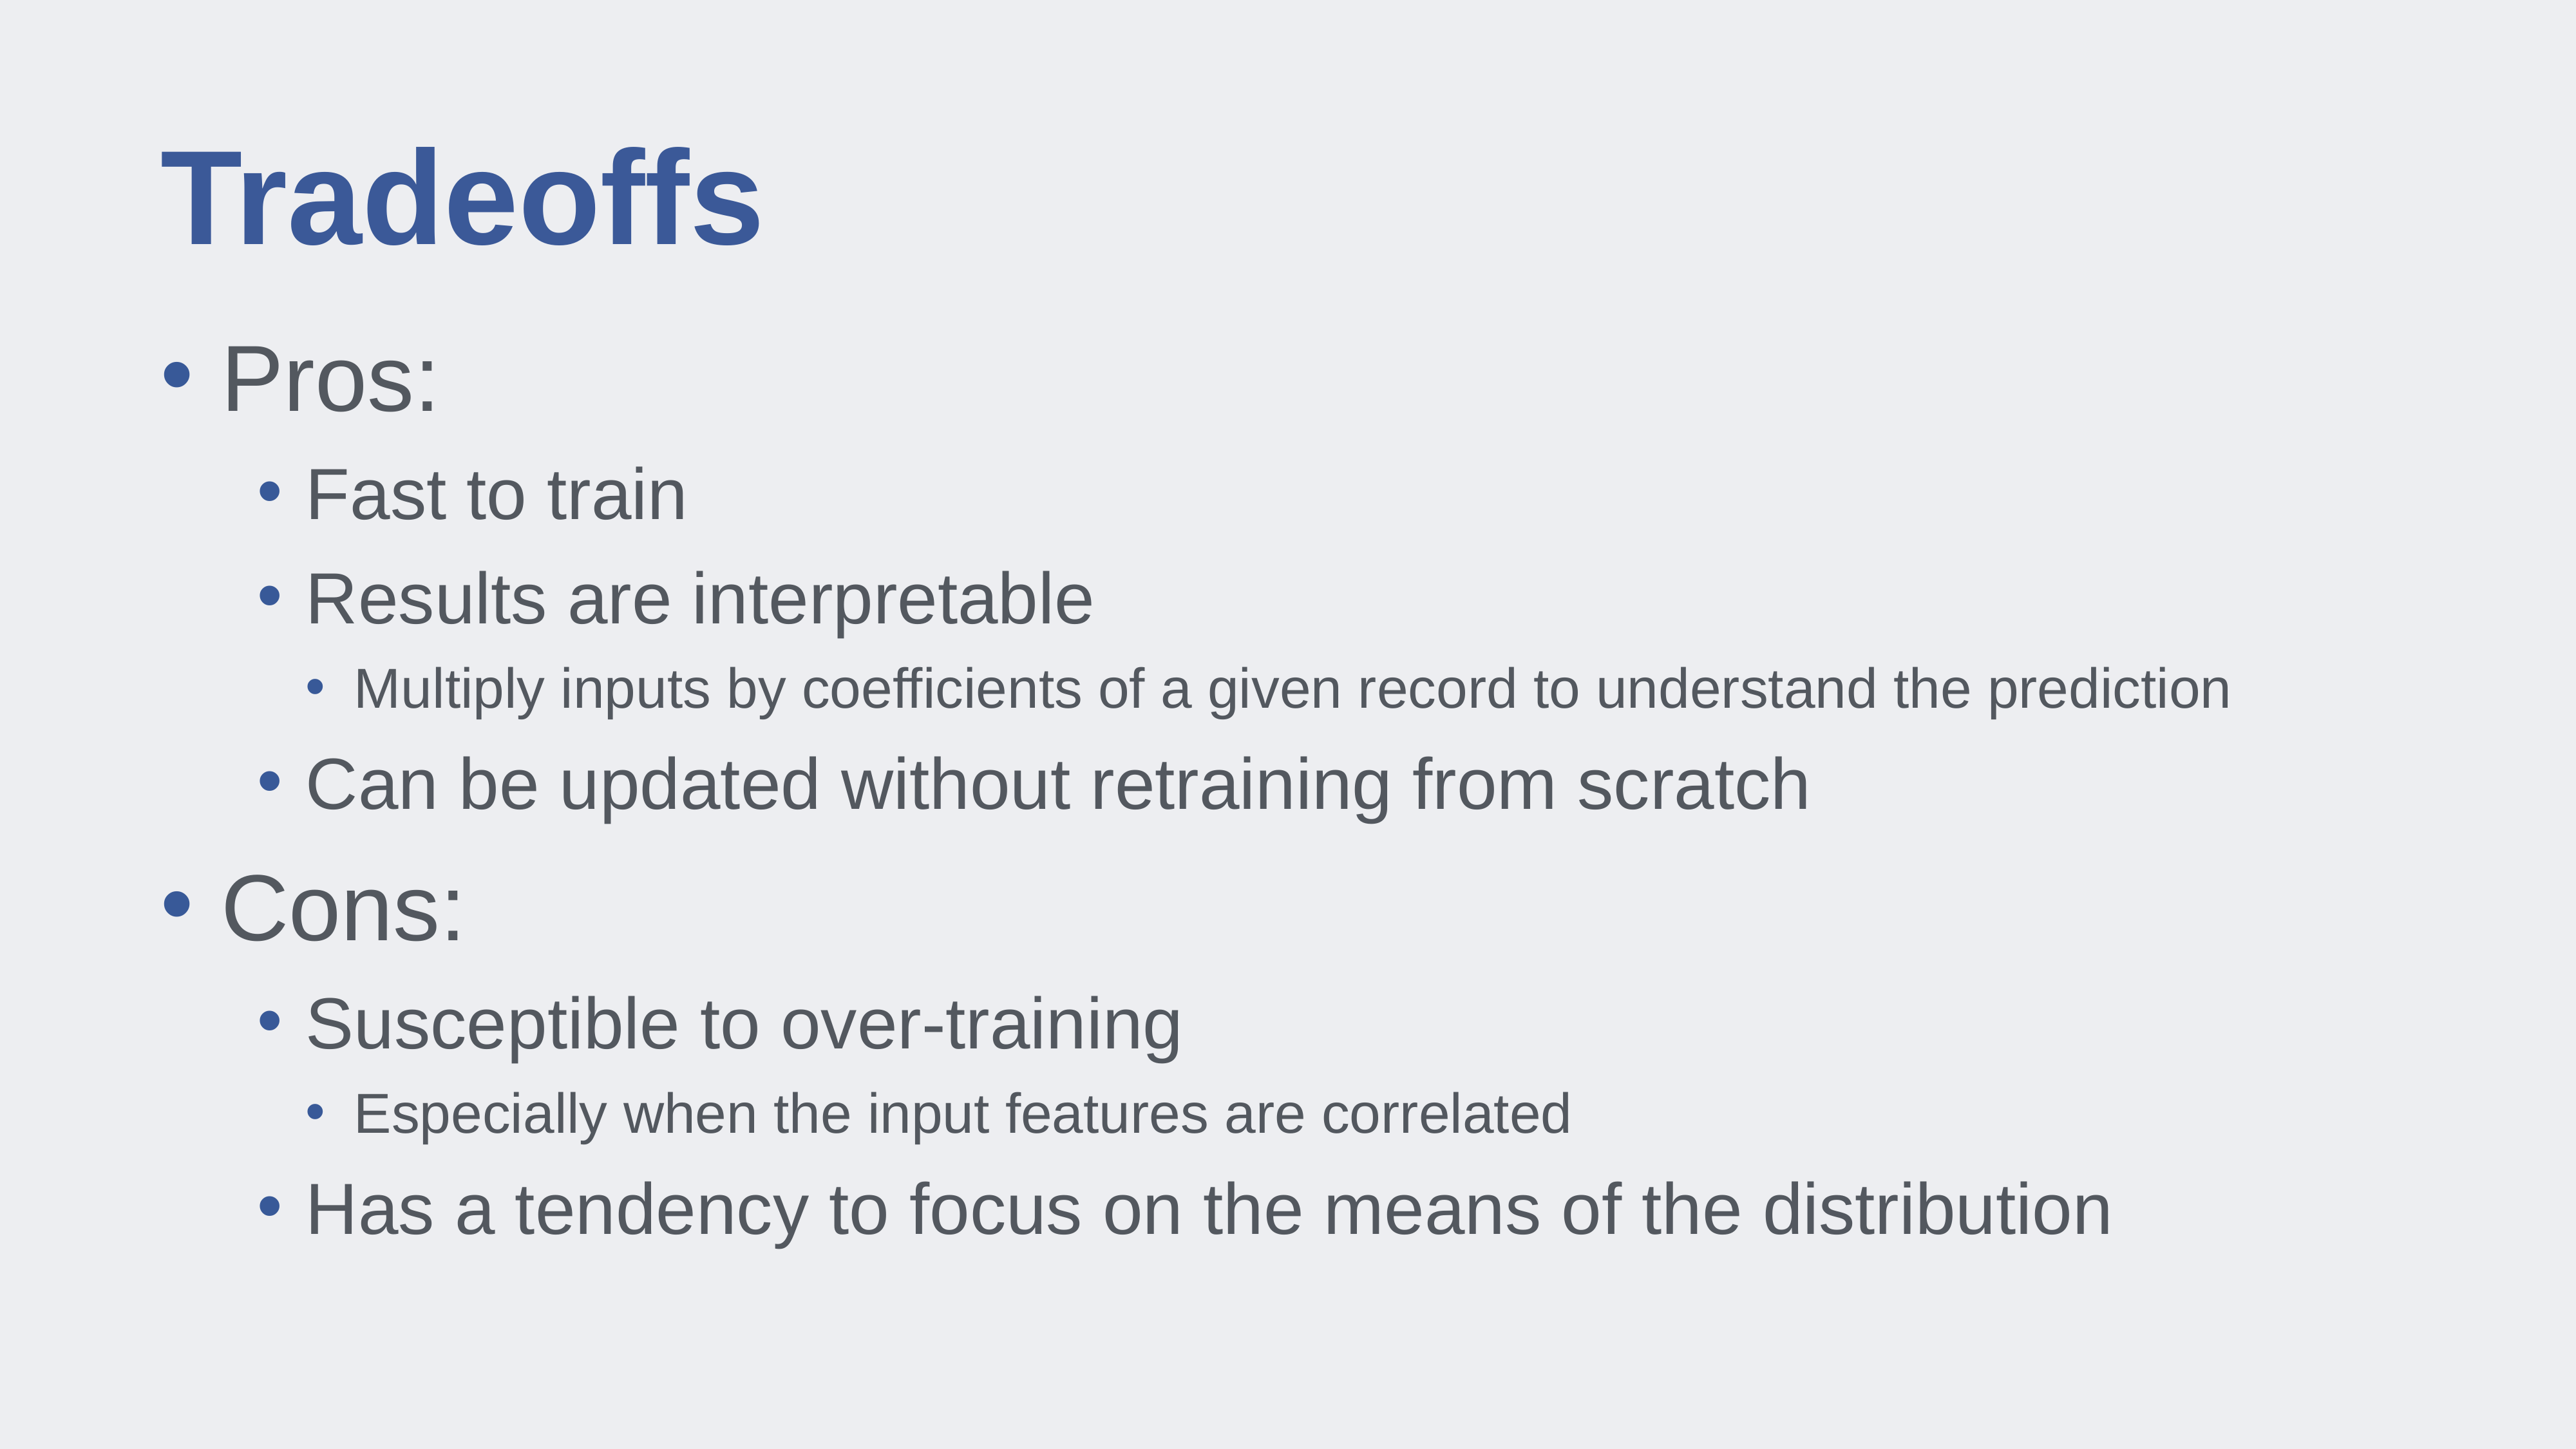

# Tradeoffs
Pros:
Fast to train
Results are interpretable
Multiply inputs by coefficients of a given record to understand the prediction
Can be updated without retraining from scratch
Cons:
Susceptible to over-training
Especially when the input features are correlated
Has a tendency to focus on the means of the distribution